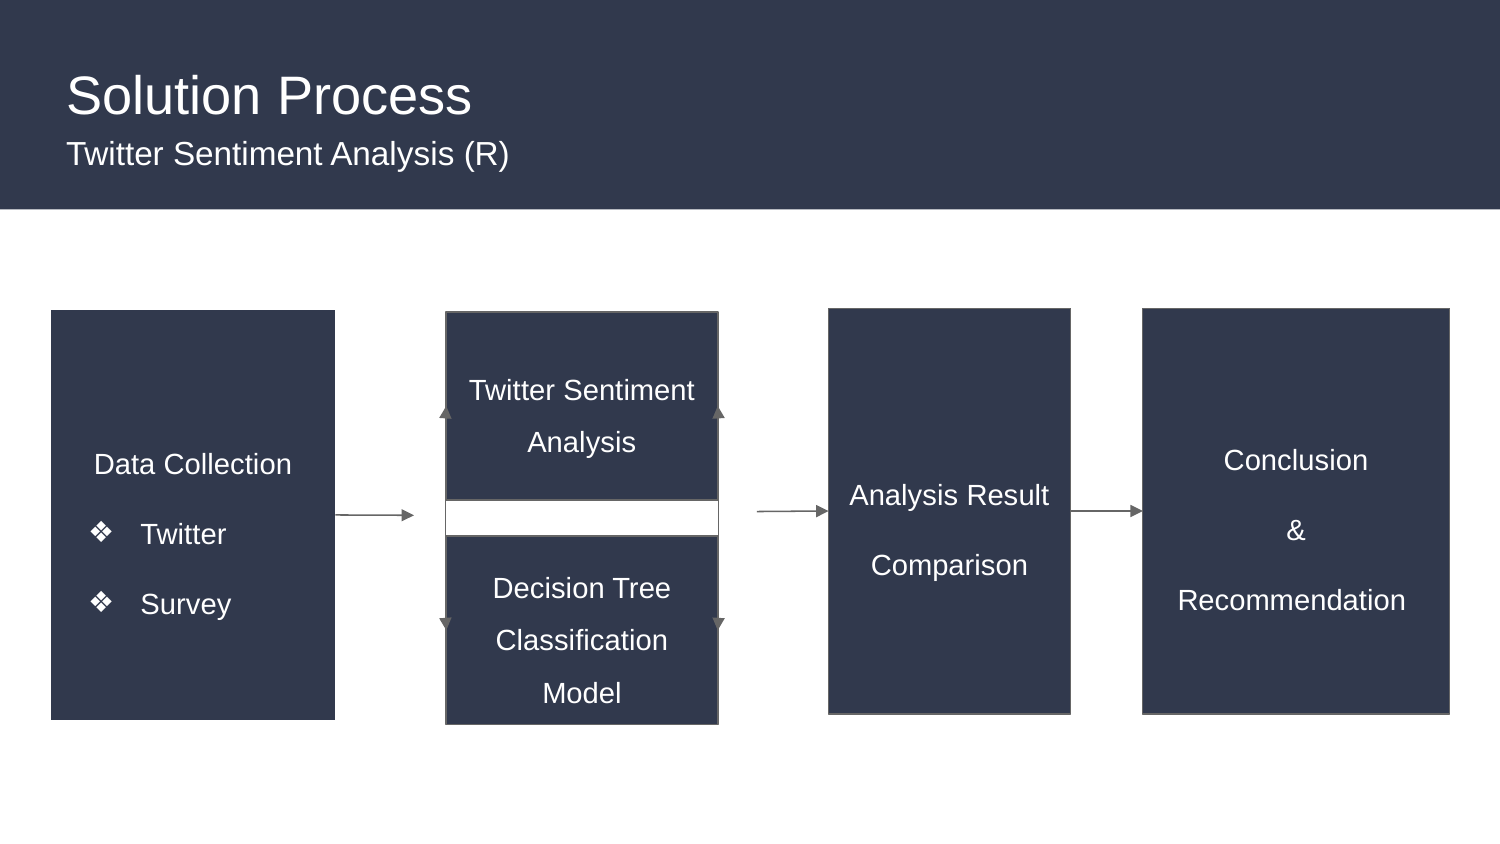

# Solution Process
Twitter Sentiment Analysis (R)
Analysis Result Comparison
Conclusion
&
Recommendation
Data Collection
Twitter
Survey
Twitter Sentiment Analysis
Decision Tree Classification
Model